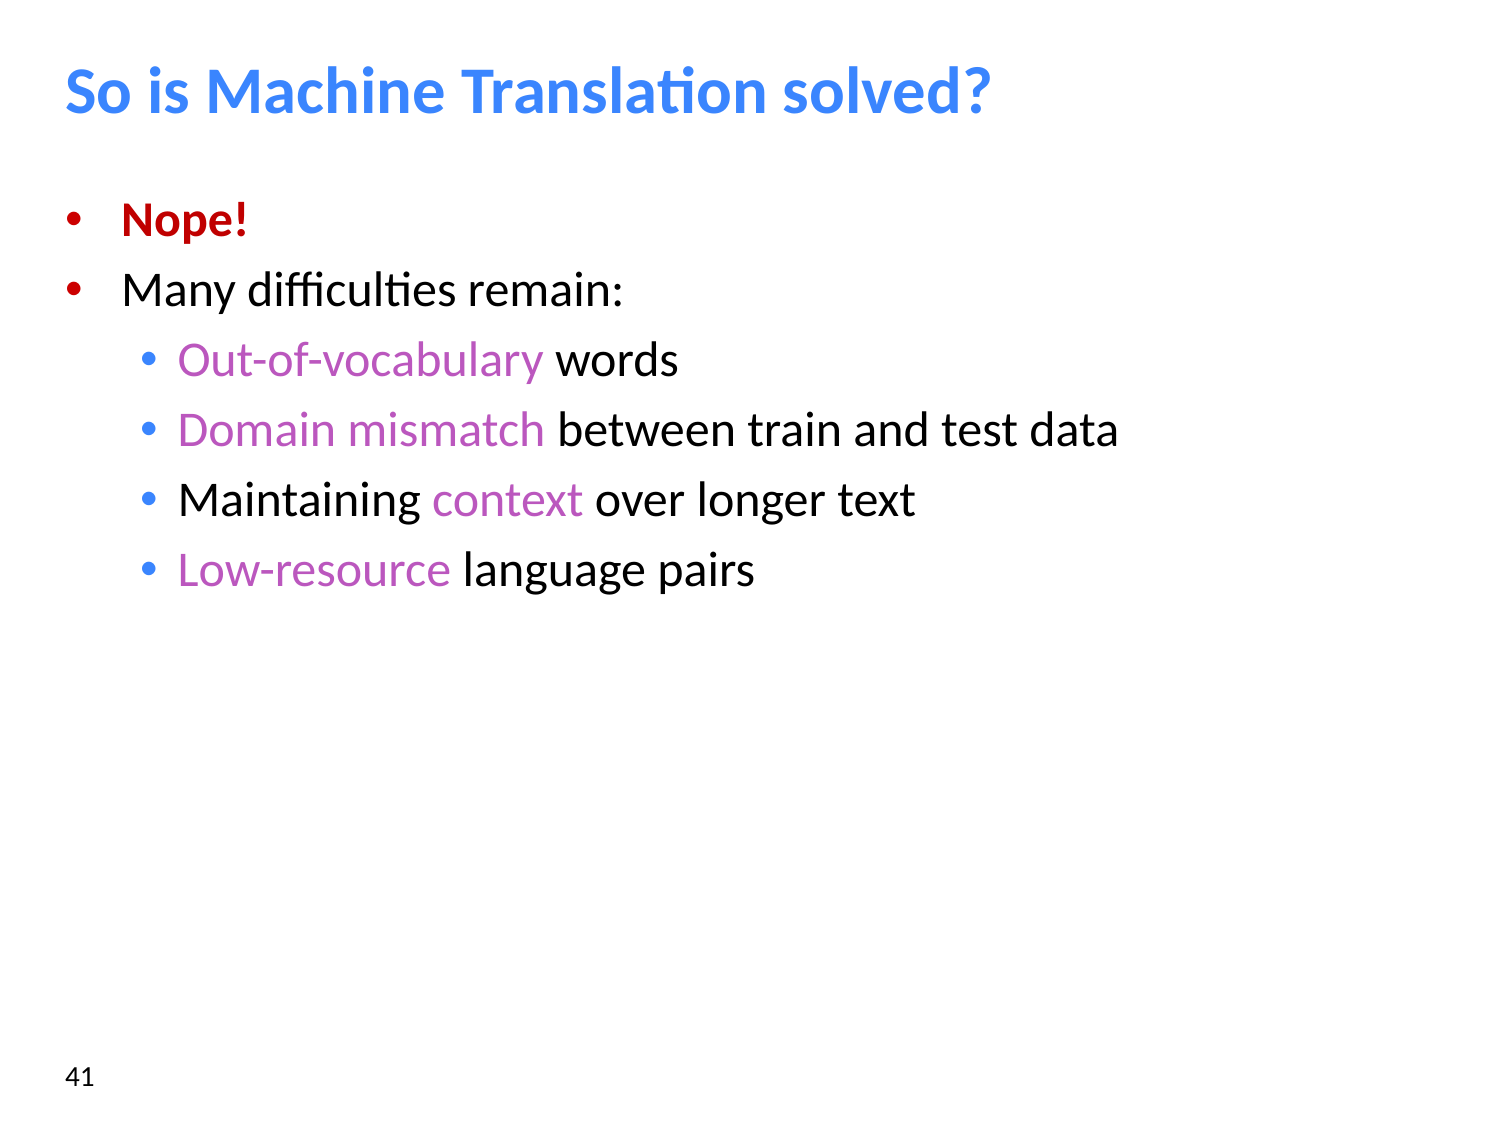

# So is Machine Translation solved?
Nope!
Many difficulties remain:
Out-of-vocabulary words
Domain mismatch between train and test data
Maintaining context over longer text
Low-resource language pairs
41